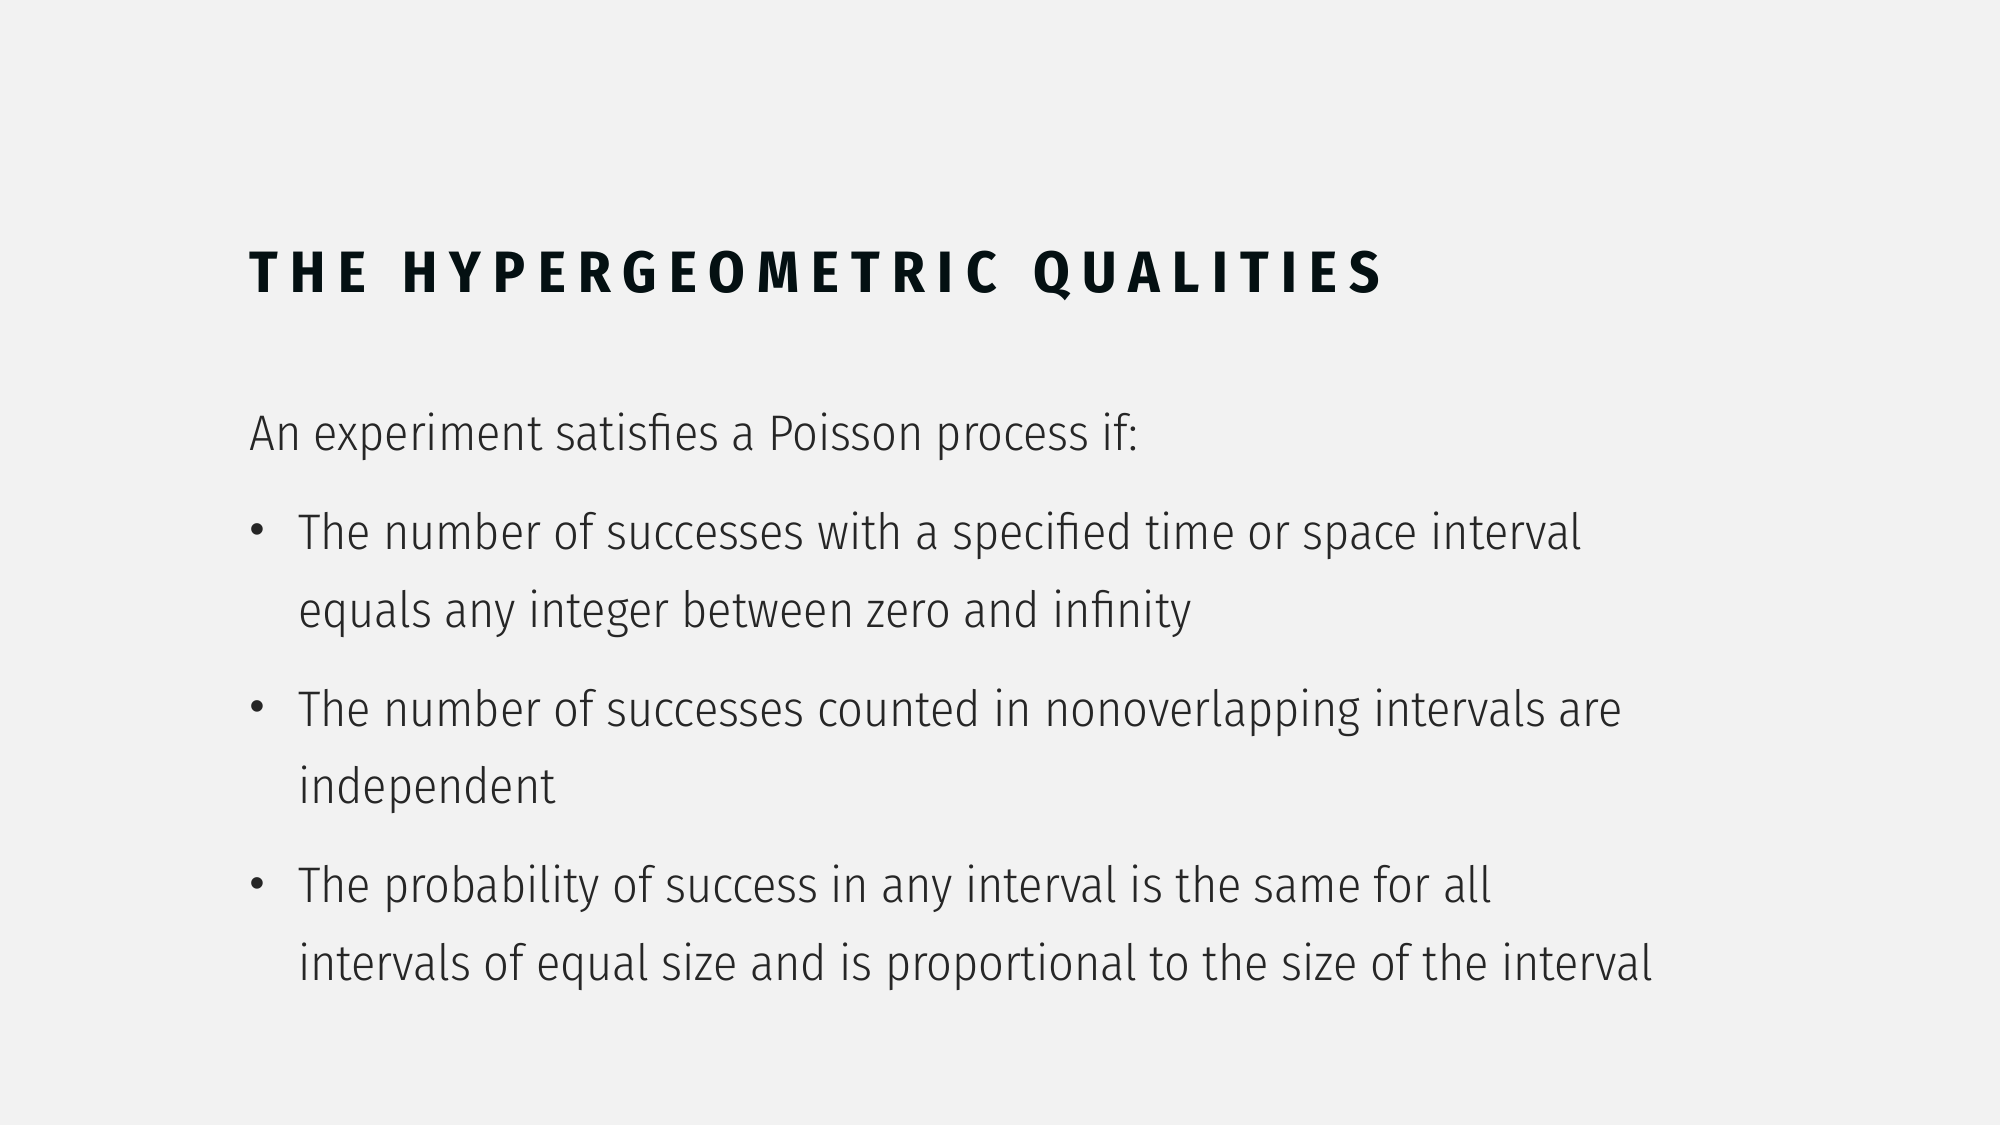

# the hypergeometric qualities
An experiment satisfies a Poisson process if:
The number of successes with a specified time or space interval equals any integer between zero and infinity
The number of successes counted in nonoverlapping intervals are independent
The probability of success in any interval is the same for all intervals of equal size and is proportional to the size of the interval